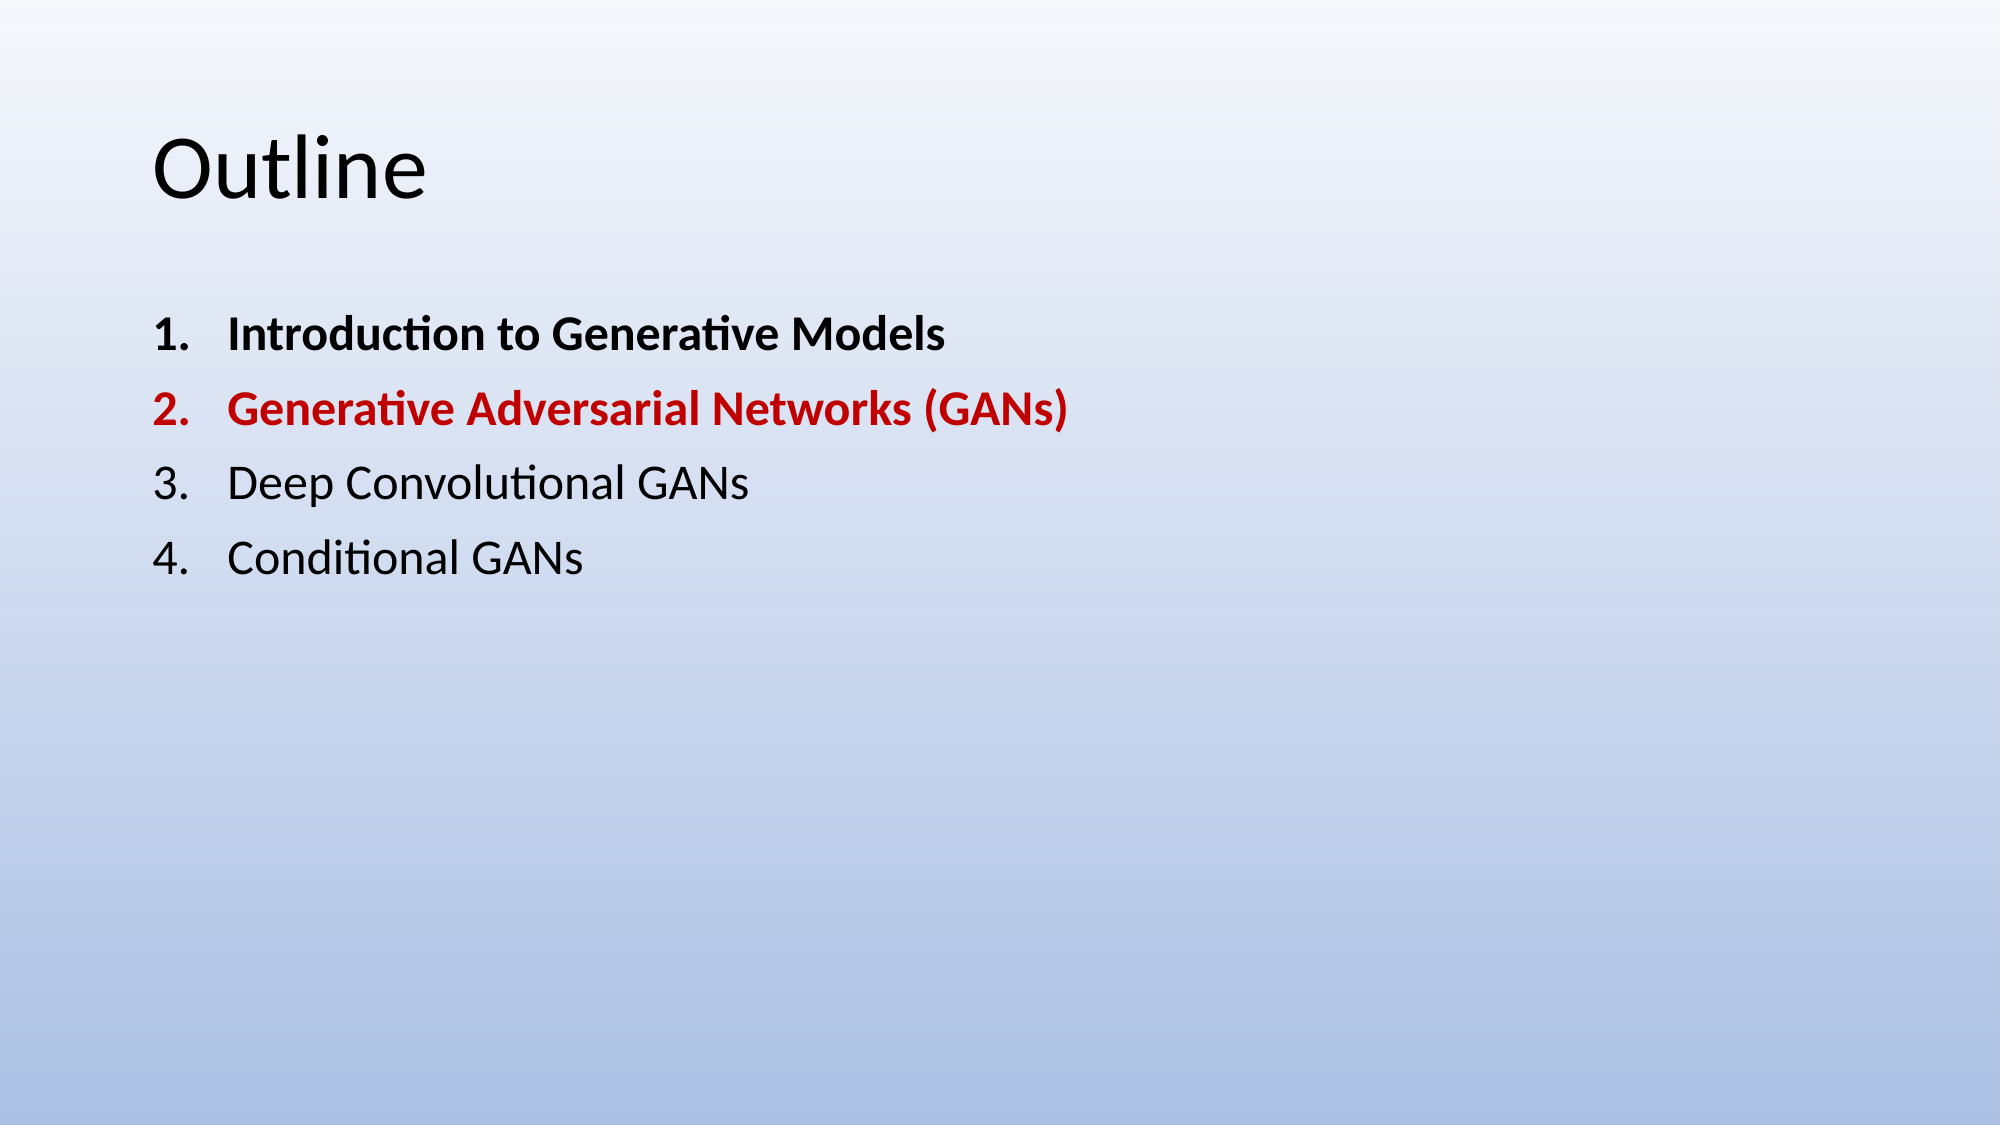

# Outline
Introduction to Generative Models
Generative Adversarial Networks (GANs)
Deep Convolutional GANs
Conditional GANs